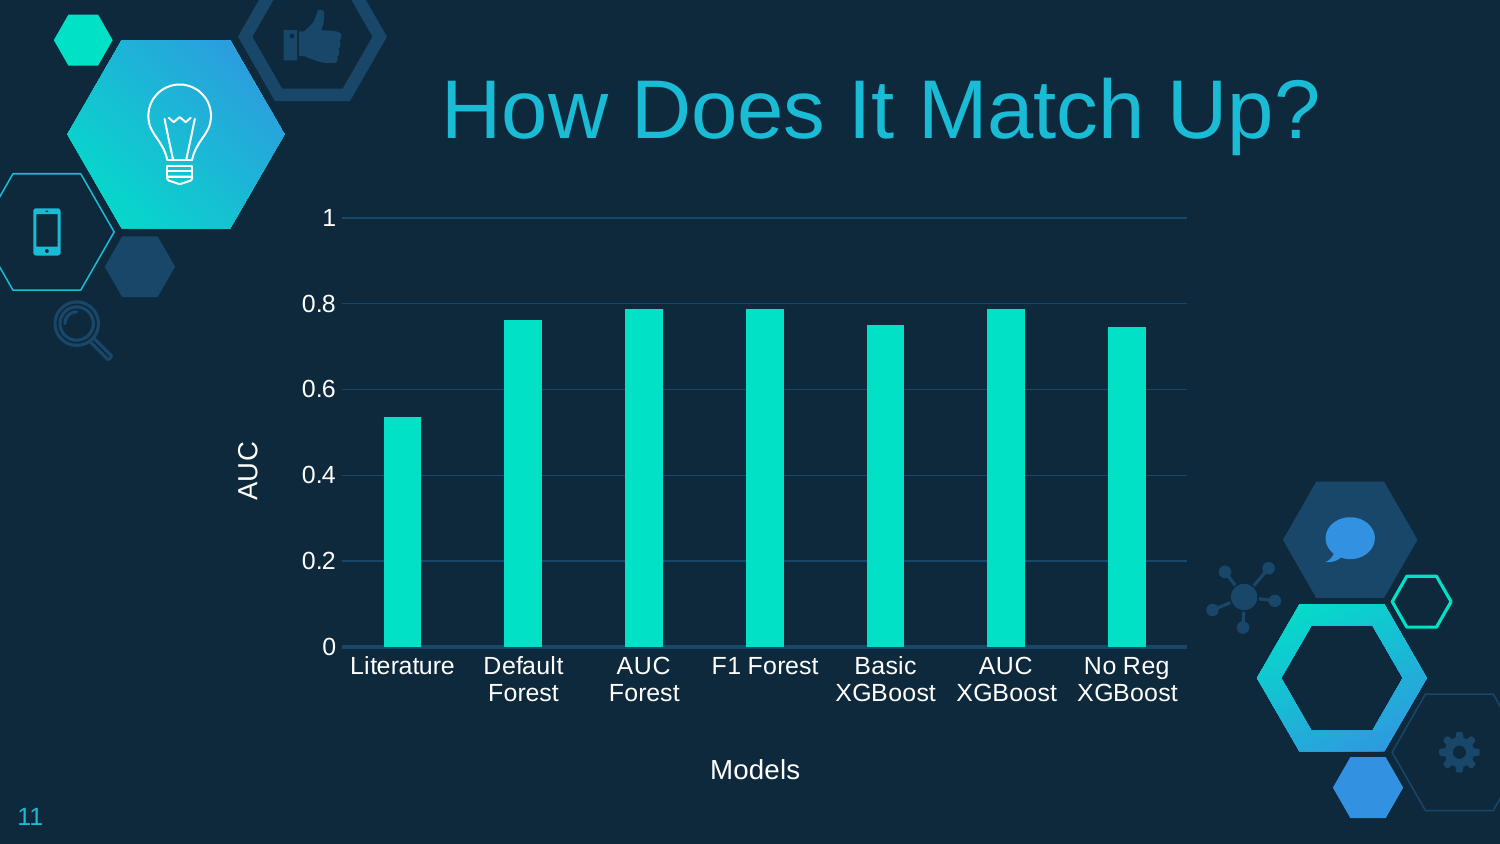

# How Does It Match Up?

### Chart

| Category | Models |
|---|---|
| Literature | 0.536 |
| Default Forest | 0.7616 |
| AUC Forest | 0.7878 |
| F1 Forest | 0.7874 |
| Basic XGBoost | 0.7509 |
| AUC XGBoost | 0.7872 |
| No Reg XGBoost | 0.7446 |
11